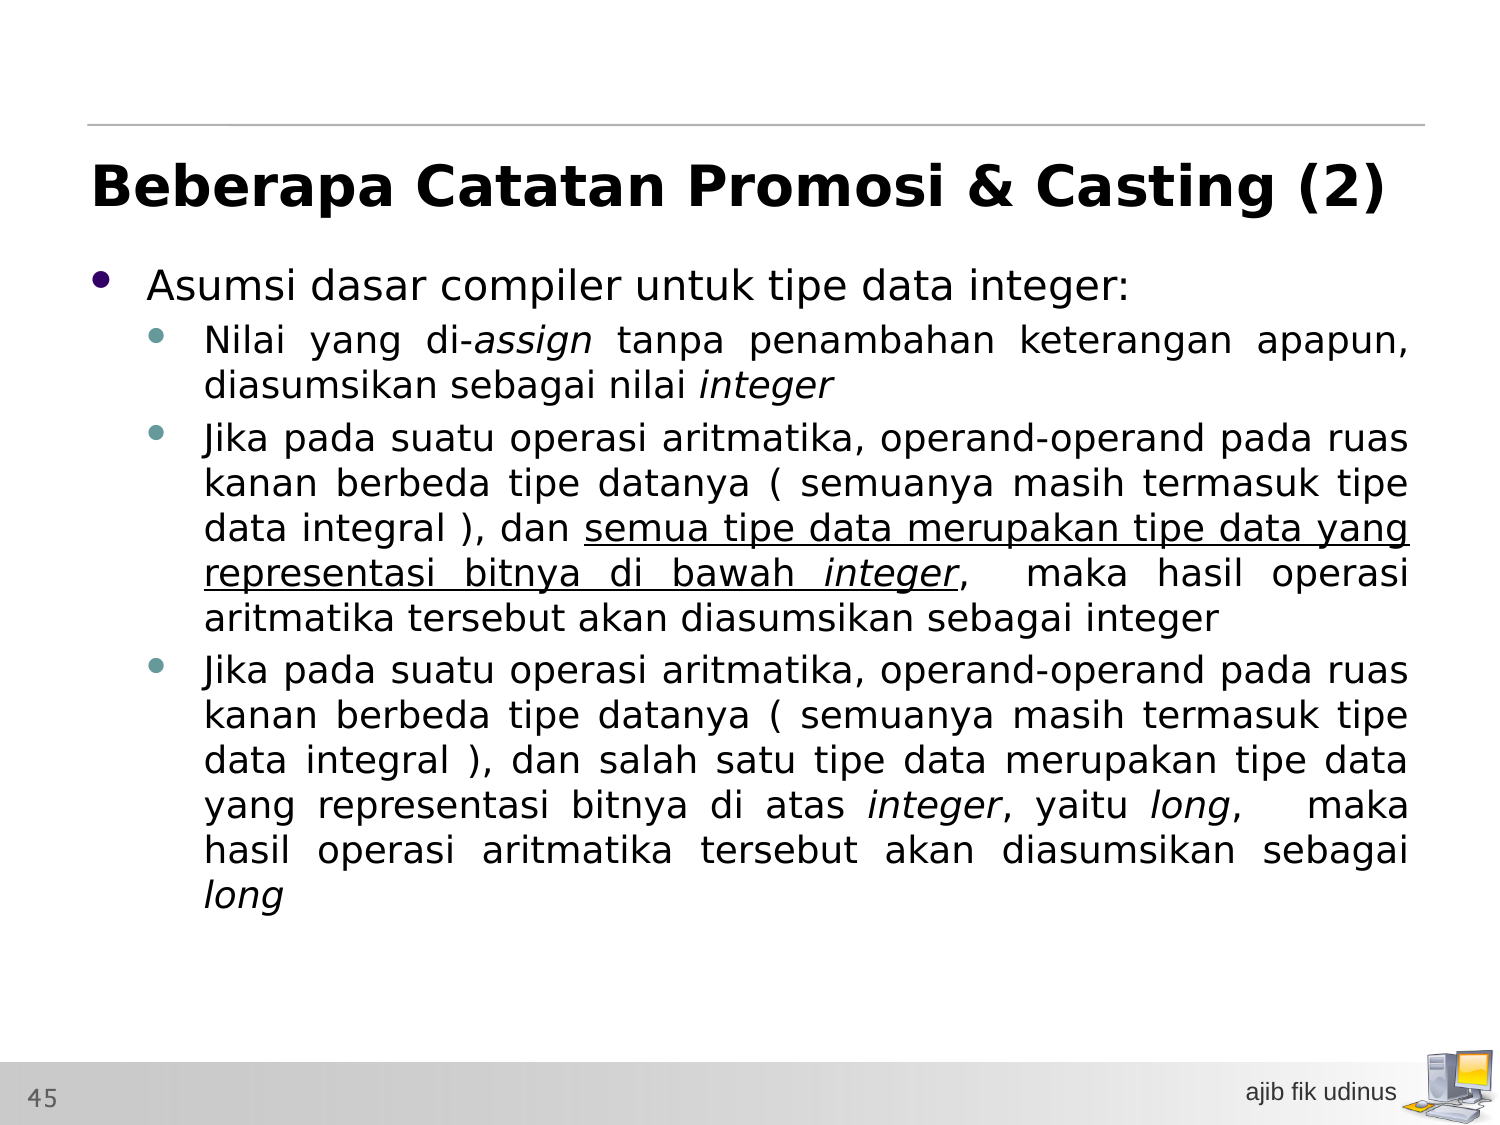

# Beberapa Catatan Promosi & Casting (2)
Asumsi dasar compiler untuk tipe data integer:
Nilai yang di-assign tanpa penambahan keterangan apapun, diasumsikan sebagai nilai integer
Jika pada suatu operasi aritmatika, operand-operand pada ruas kanan berbeda tipe datanya ( semuanya masih termasuk tipe data integral ), dan semua tipe data merupakan tipe data yang representasi bitnya di bawah integer,  maka hasil operasi aritmatika tersebut akan diasumsikan sebagai integer
Jika pada suatu operasi aritmatika, operand-operand pada ruas kanan berbeda tipe datanya ( semuanya masih termasuk tipe data integral ), dan salah satu tipe data merupakan tipe data yang representasi bitnya di atas integer, yaitu long,   maka hasil operasi aritmatika tersebut akan diasumsikan sebagai long

ajib fik udinus
45